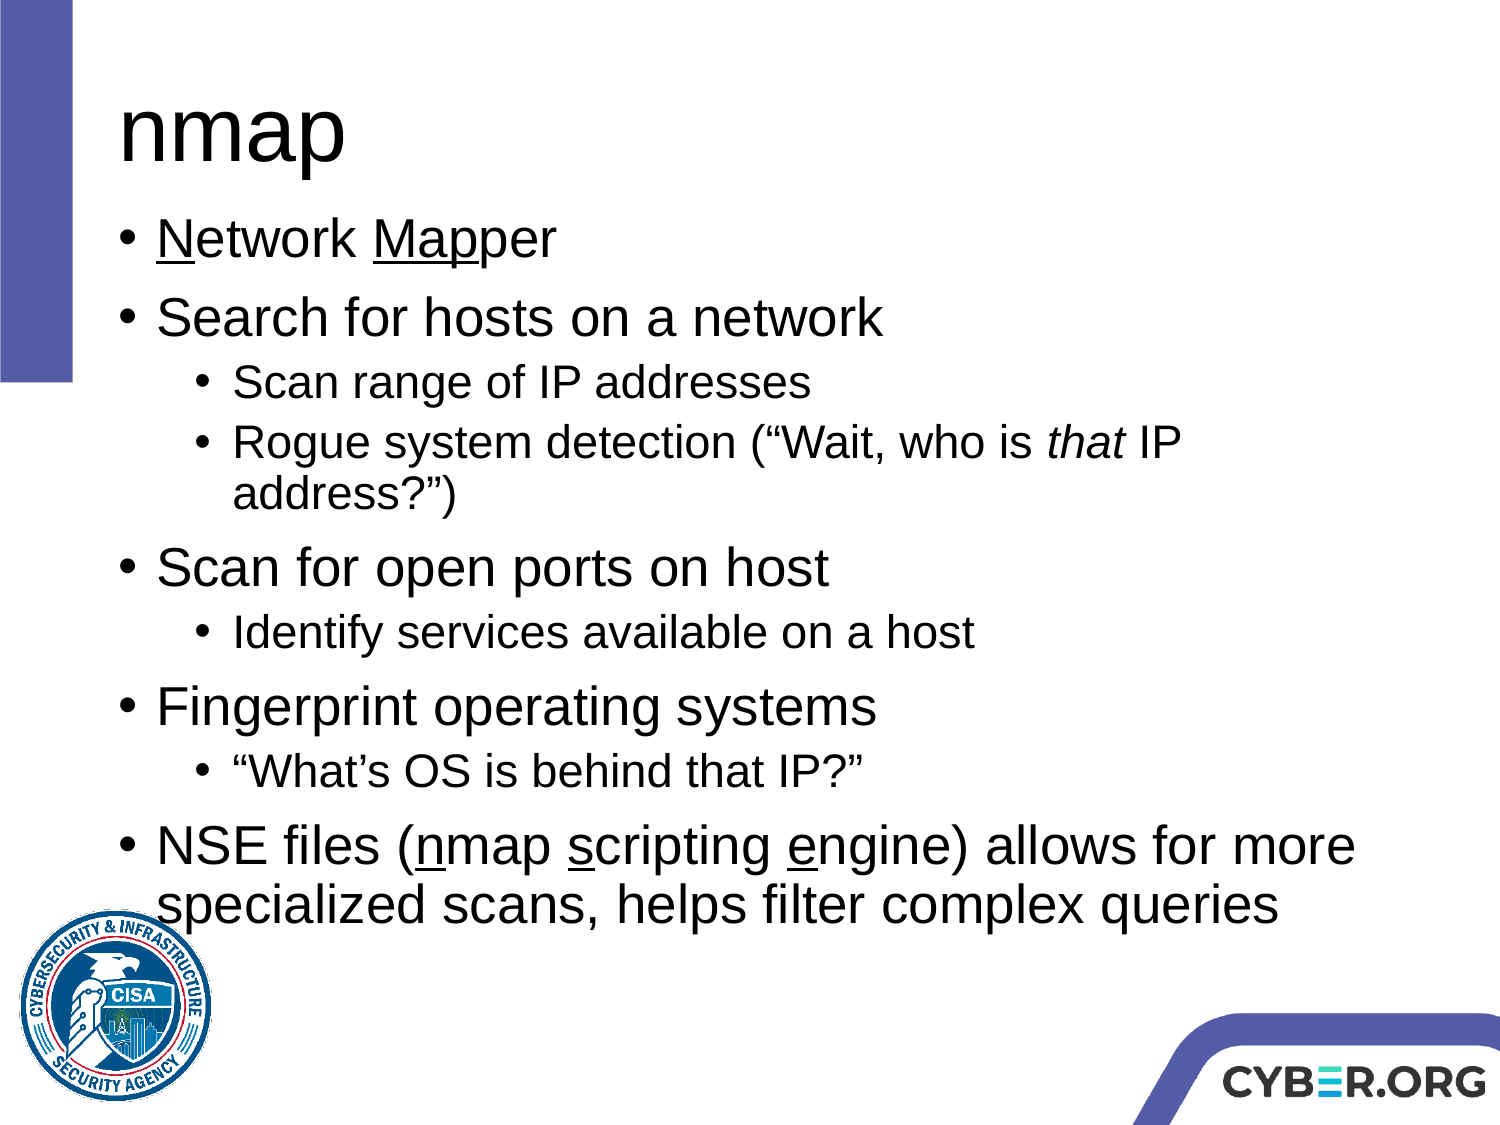

# nmap
Network Mapper
Search for hosts on a network
Scan range of IP addresses
Rogue system detection (“Wait, who is that IP address?”)
Scan for open ports on host
Identify services available on a host
Fingerprint operating systems
“What’s OS is behind that IP?”
NSE files (nmap scripting engine) allows for more specialized scans, helps filter complex queries